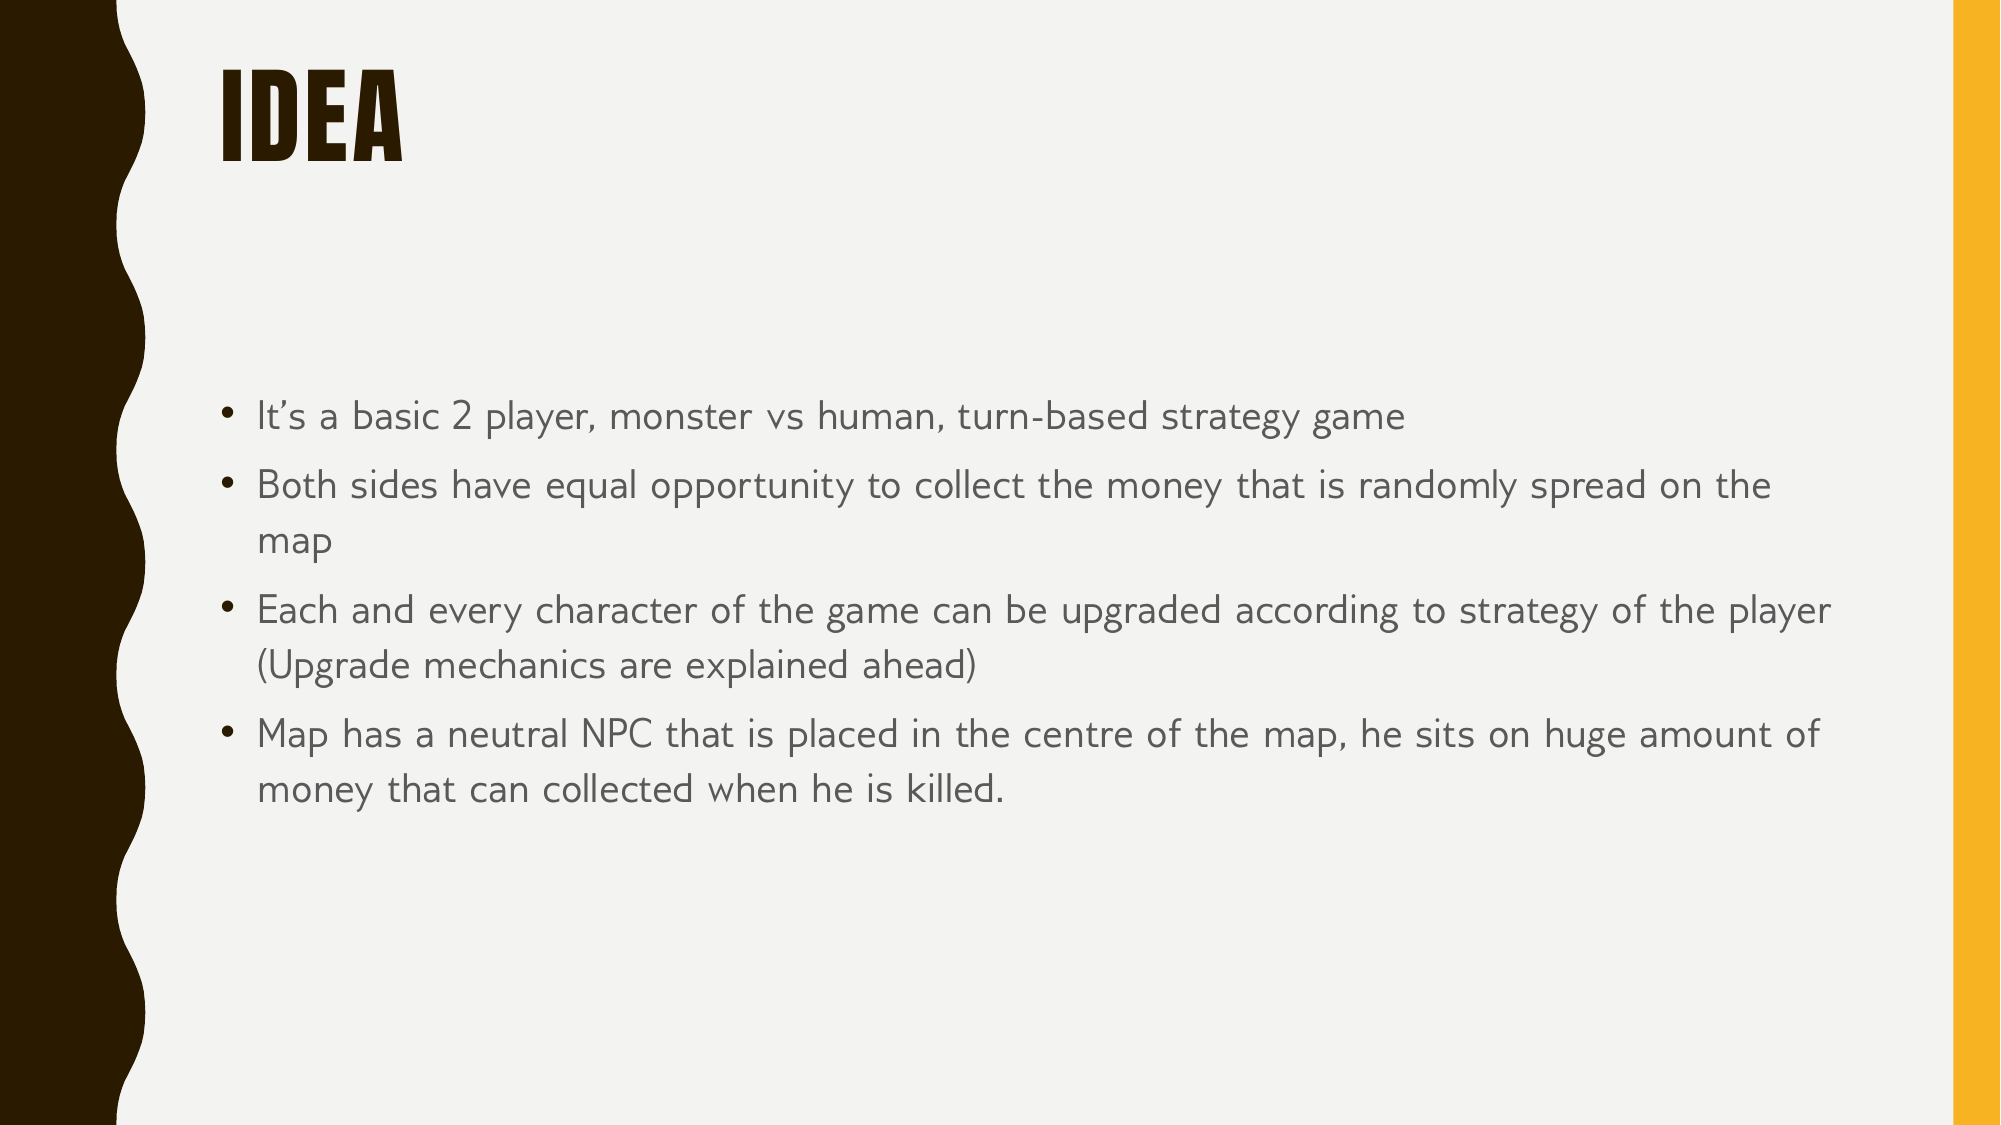

# Idea
It’s a basic 2 player, monster vs human, turn-based strategy game
Both sides have equal opportunity to collect the money that is randomly spread on the map
Each and every character of the game can be upgraded according to strategy of the player (Upgrade mechanics are explained ahead)
Map has a neutral NPC that is placed in the centre of the map, he sits on huge amount of money that can collected when he is killed.